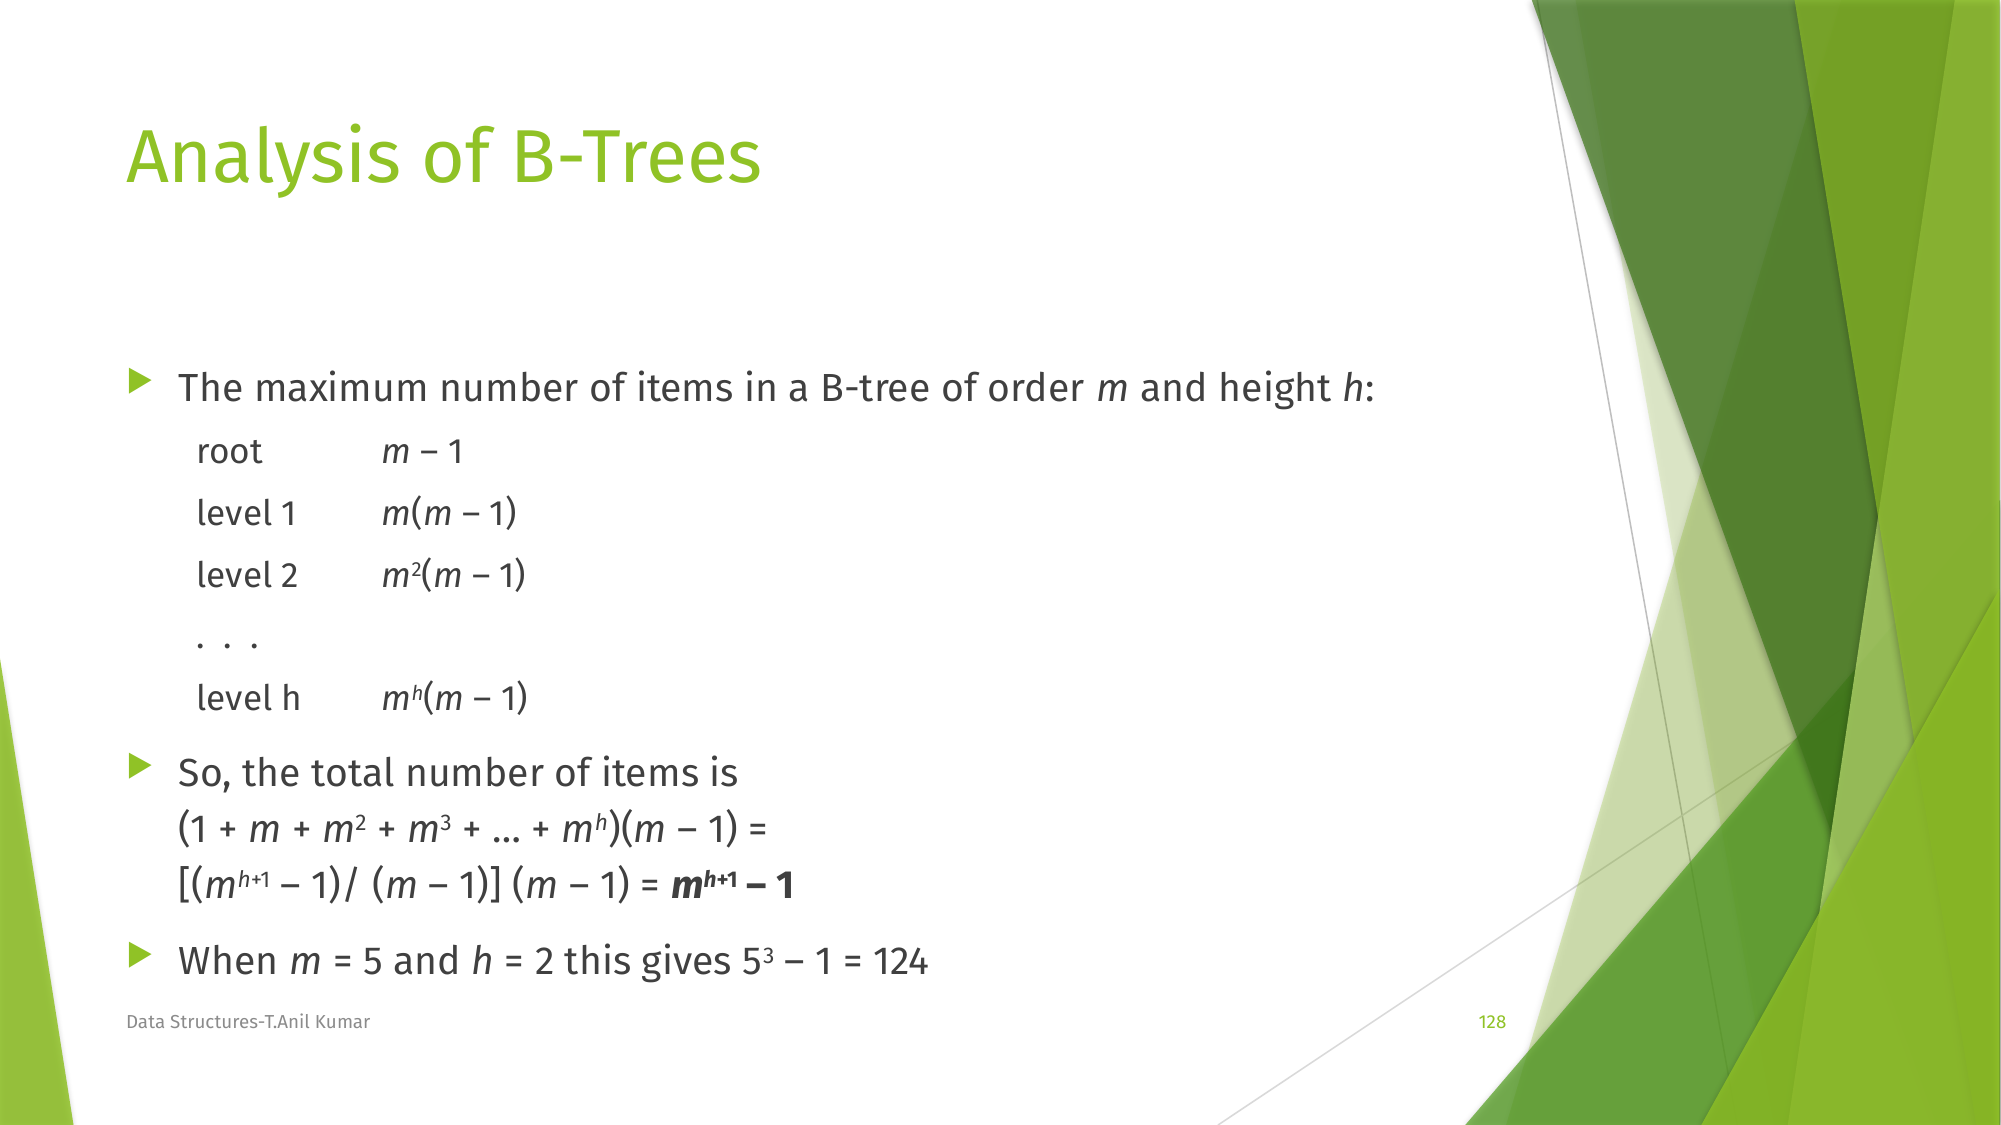

# Analysis of B-Trees
The maximum number of items in a B-tree of order m and height h:
root		m – 1
level 1	m(m – 1)
level 2	m2(m – 1)
.  .  .
level h	mh(m – 1)
So, the total number of items is
		(1 + m + m2 + m3 + … + mh)(m – 1) =
		[(mh+1 – 1)/ (m – 1)] (m – 1) = mh+1 – 1
When m = 5 and h = 2 this gives 53 – 1 = 124
Data Structures-T.Anil Kumar
128